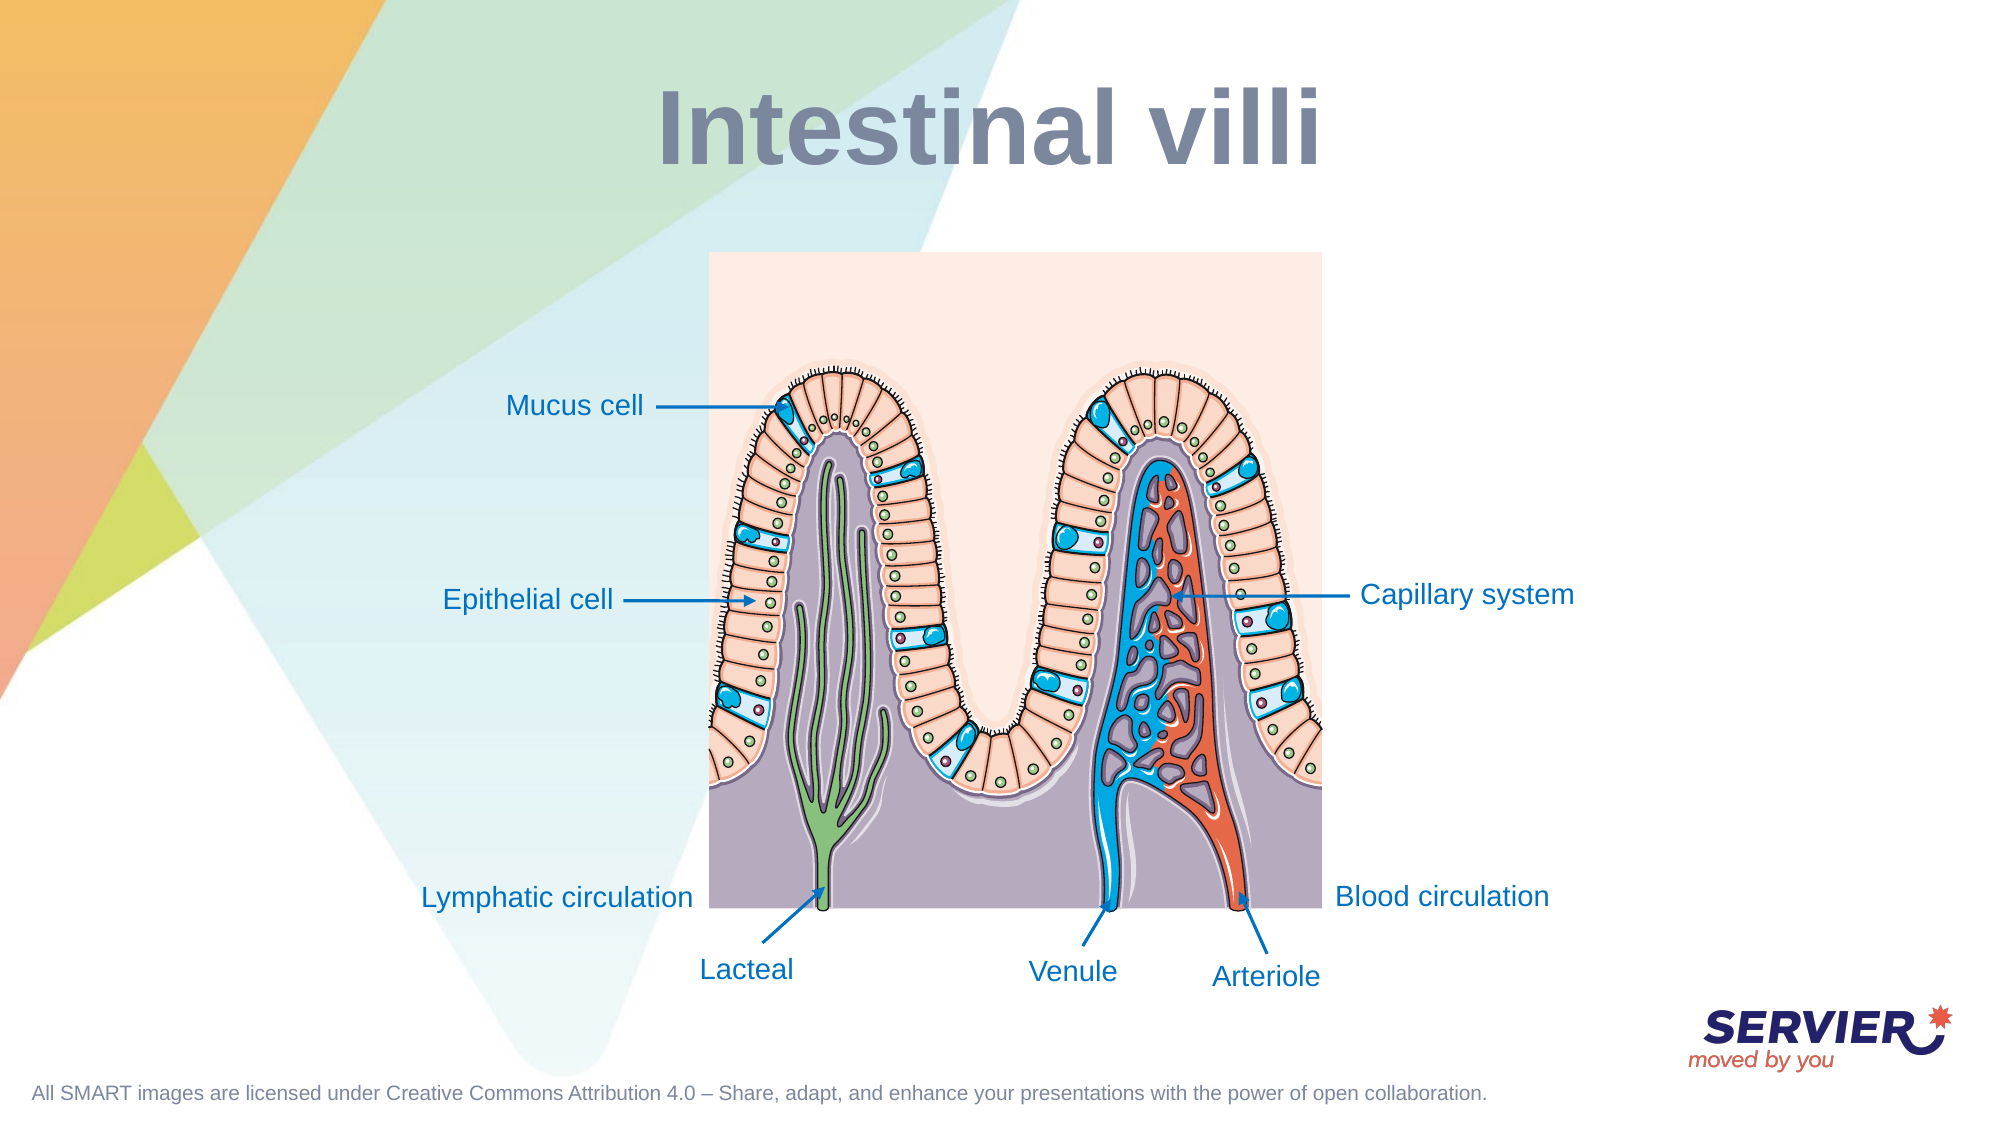

# Intestinal villi

Mucus cell

Capillary system
Epithelial cell

Blood circulation
Lymphatic circulation

Lacteal
Venule
Arteriole